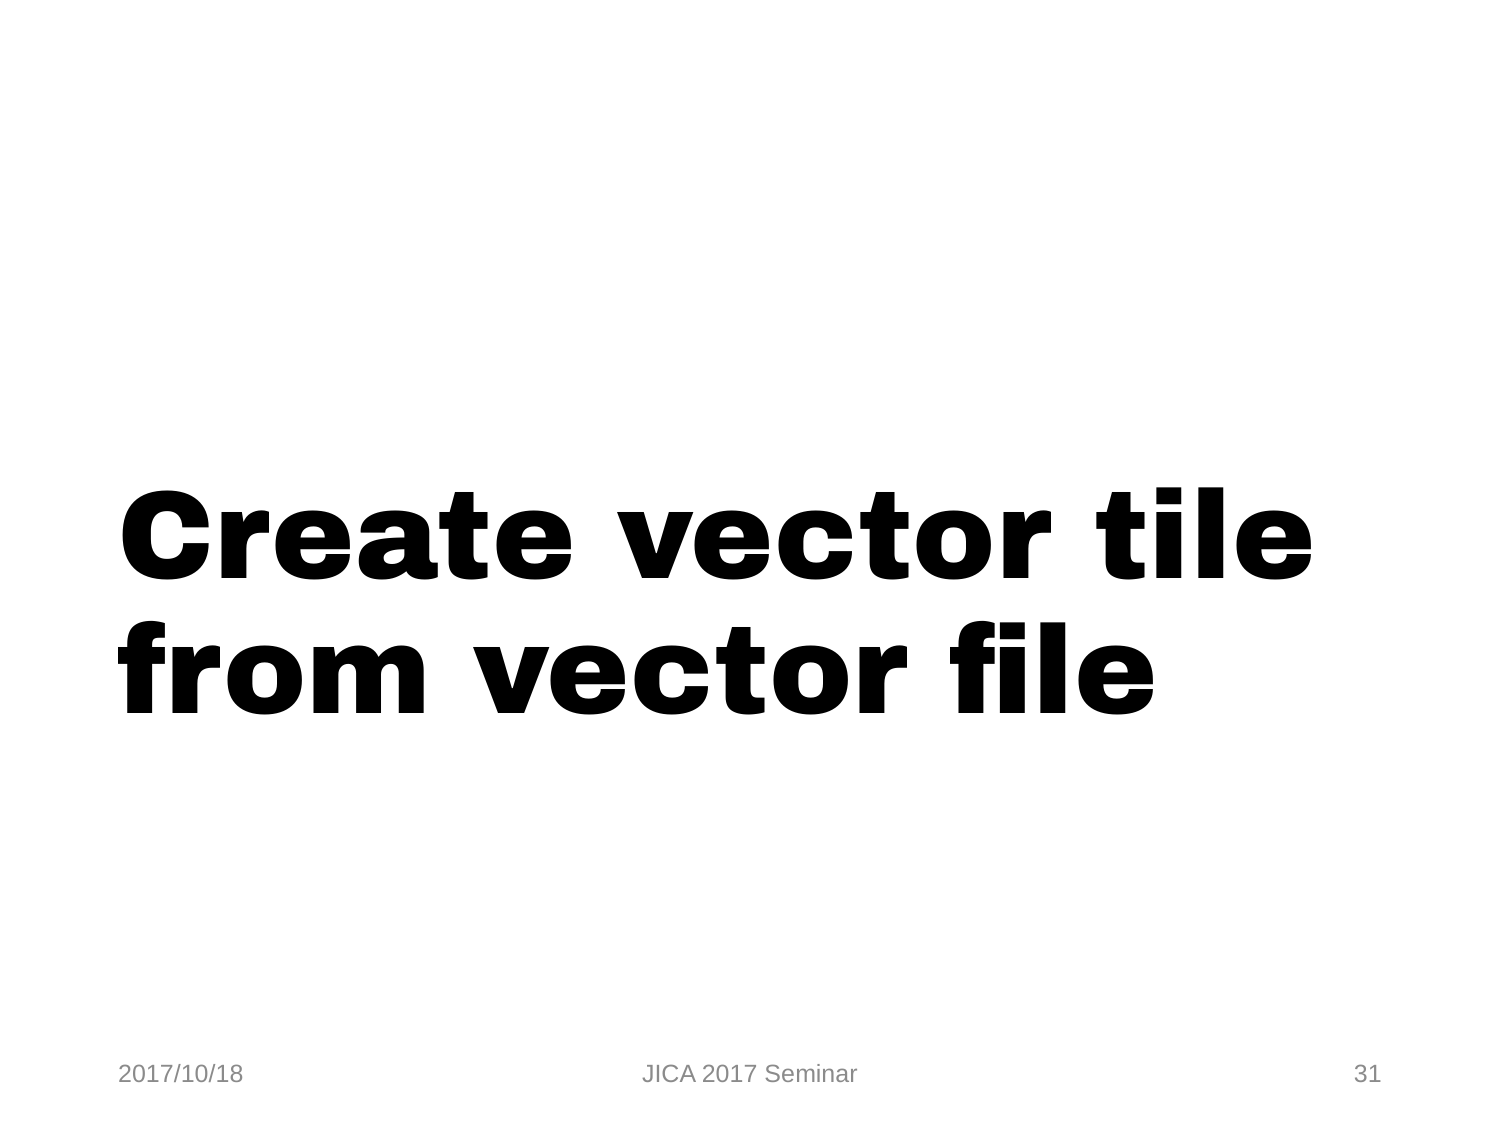

# Create vector tile from vector file

2017/10/18
JICA 2017 Seminar
31